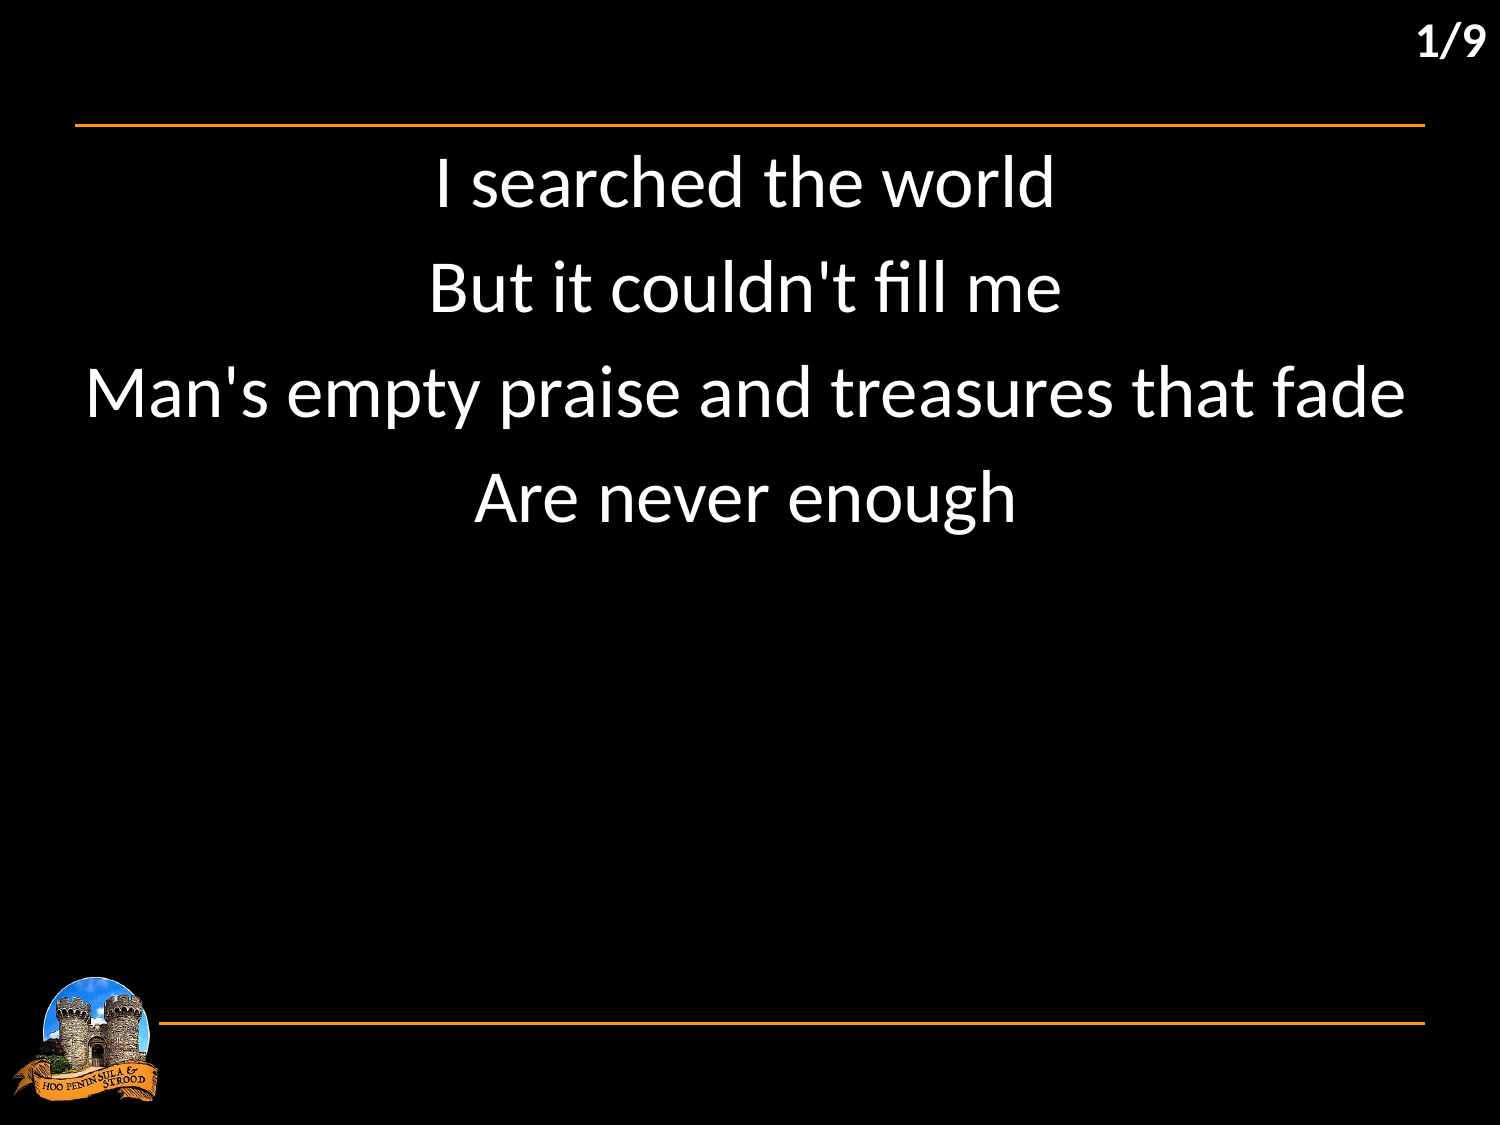

1/9
I searched the world
But it couldn't fill me
Man's empty praise and treasures that fade
Are never enough